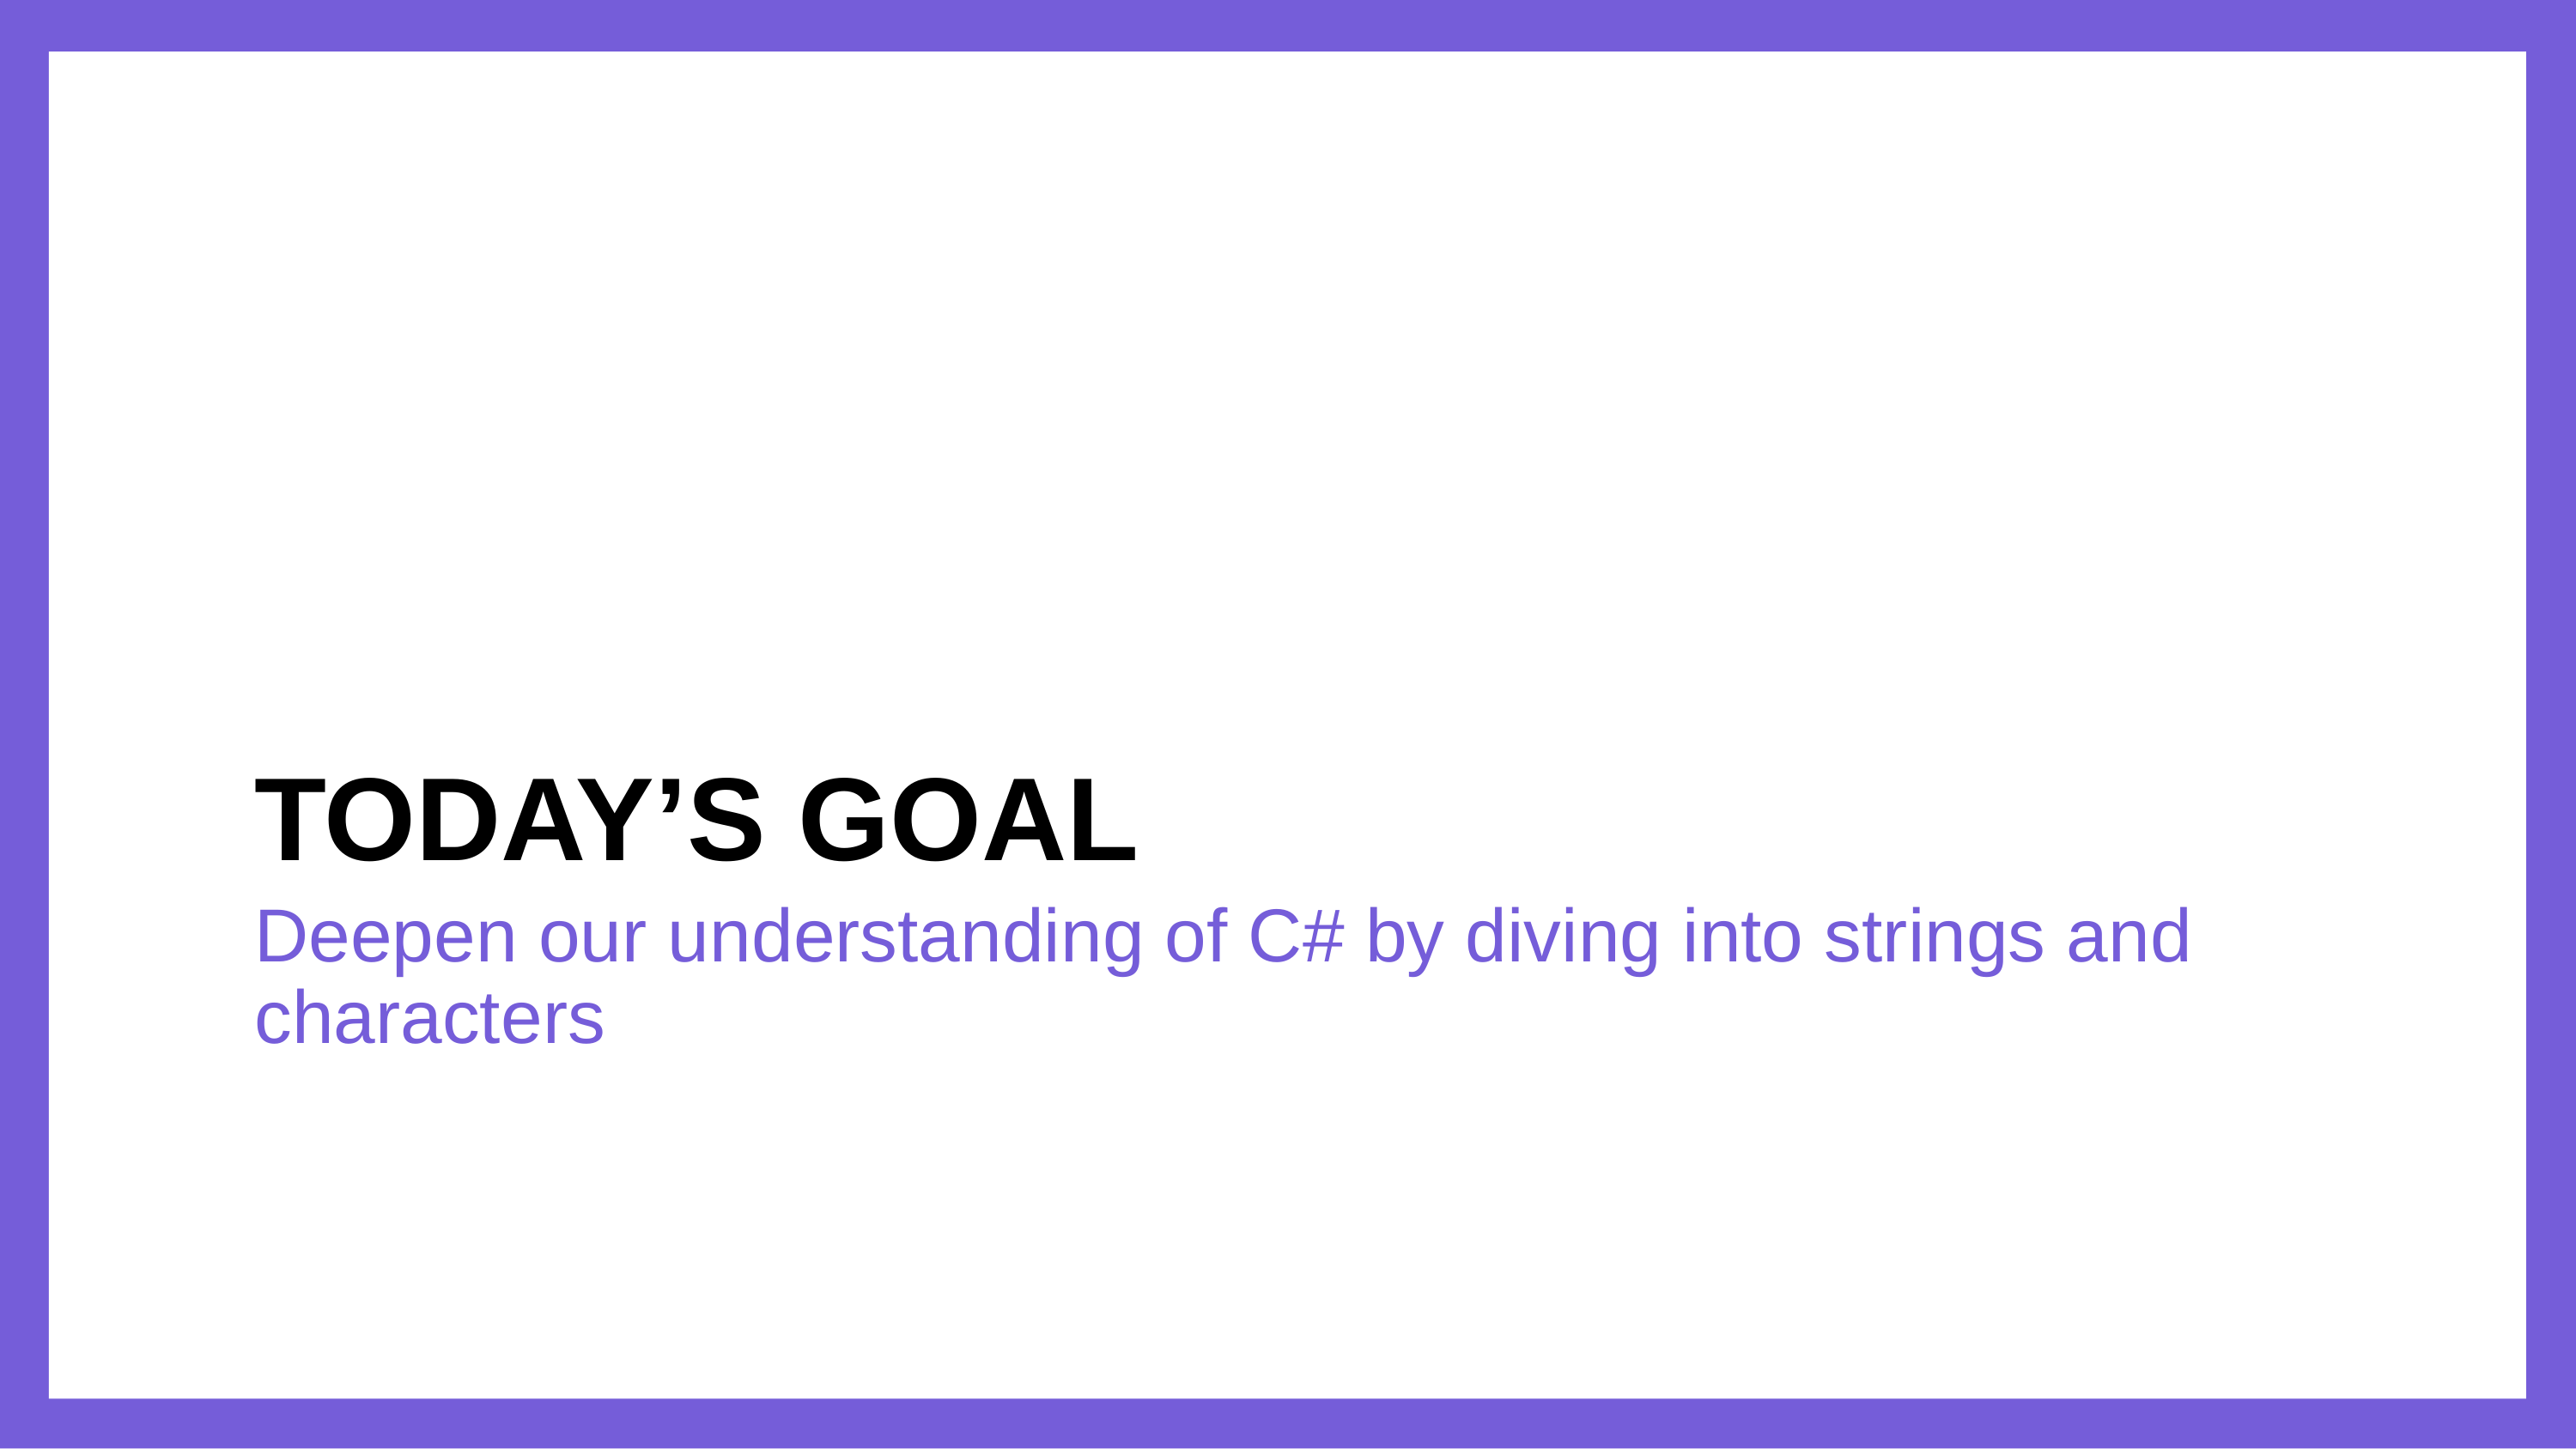

# Today’s Goal
Deepen our understanding of C# by diving into strings and characters